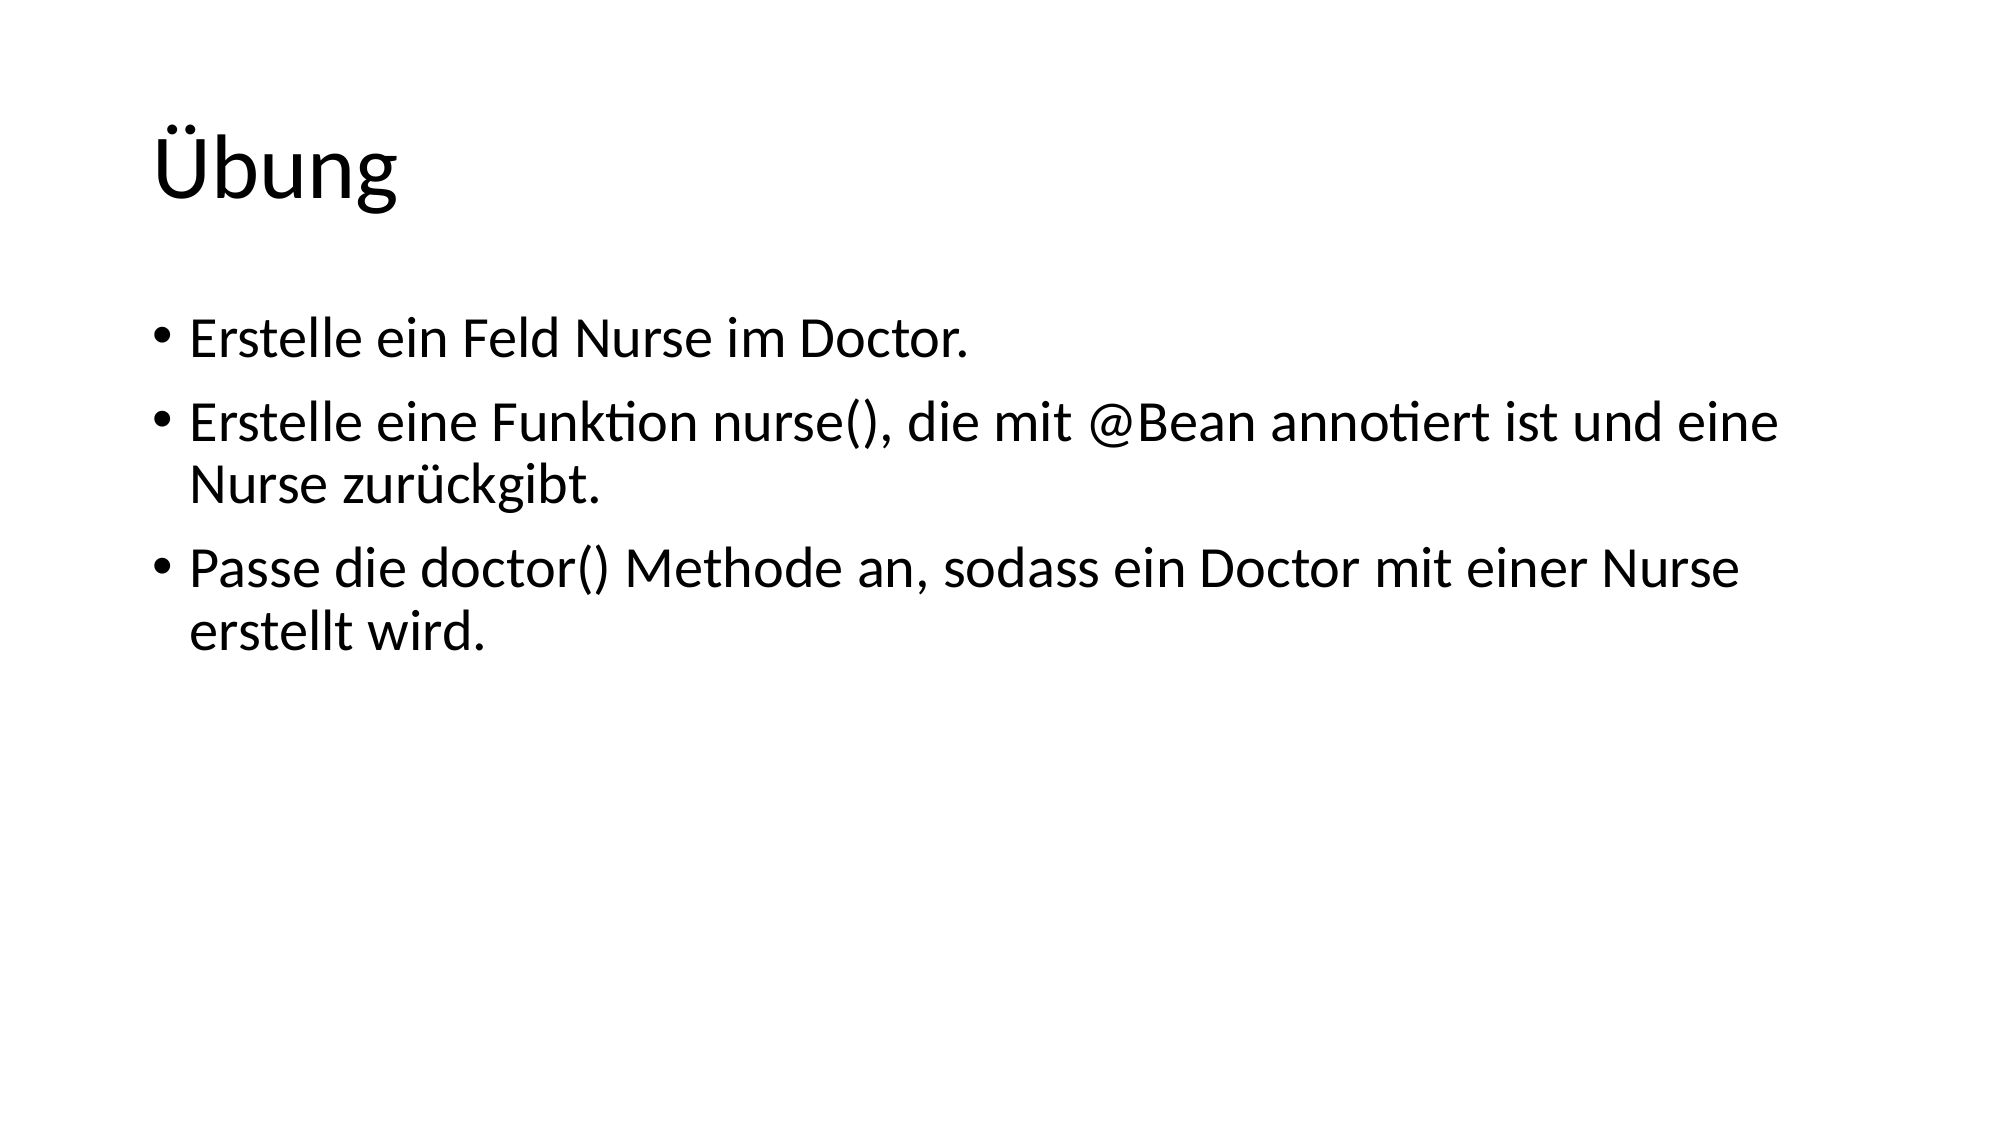

# Übung
Erstelle ein Feld Nurse im Doctor.
Erstelle eine Funktion nurse(), die mit @Bean annotiert ist und eine Nurse zurückgibt.
Passe die doctor() Methode an, sodass ein Doctor mit einer Nurse erstellt wird.